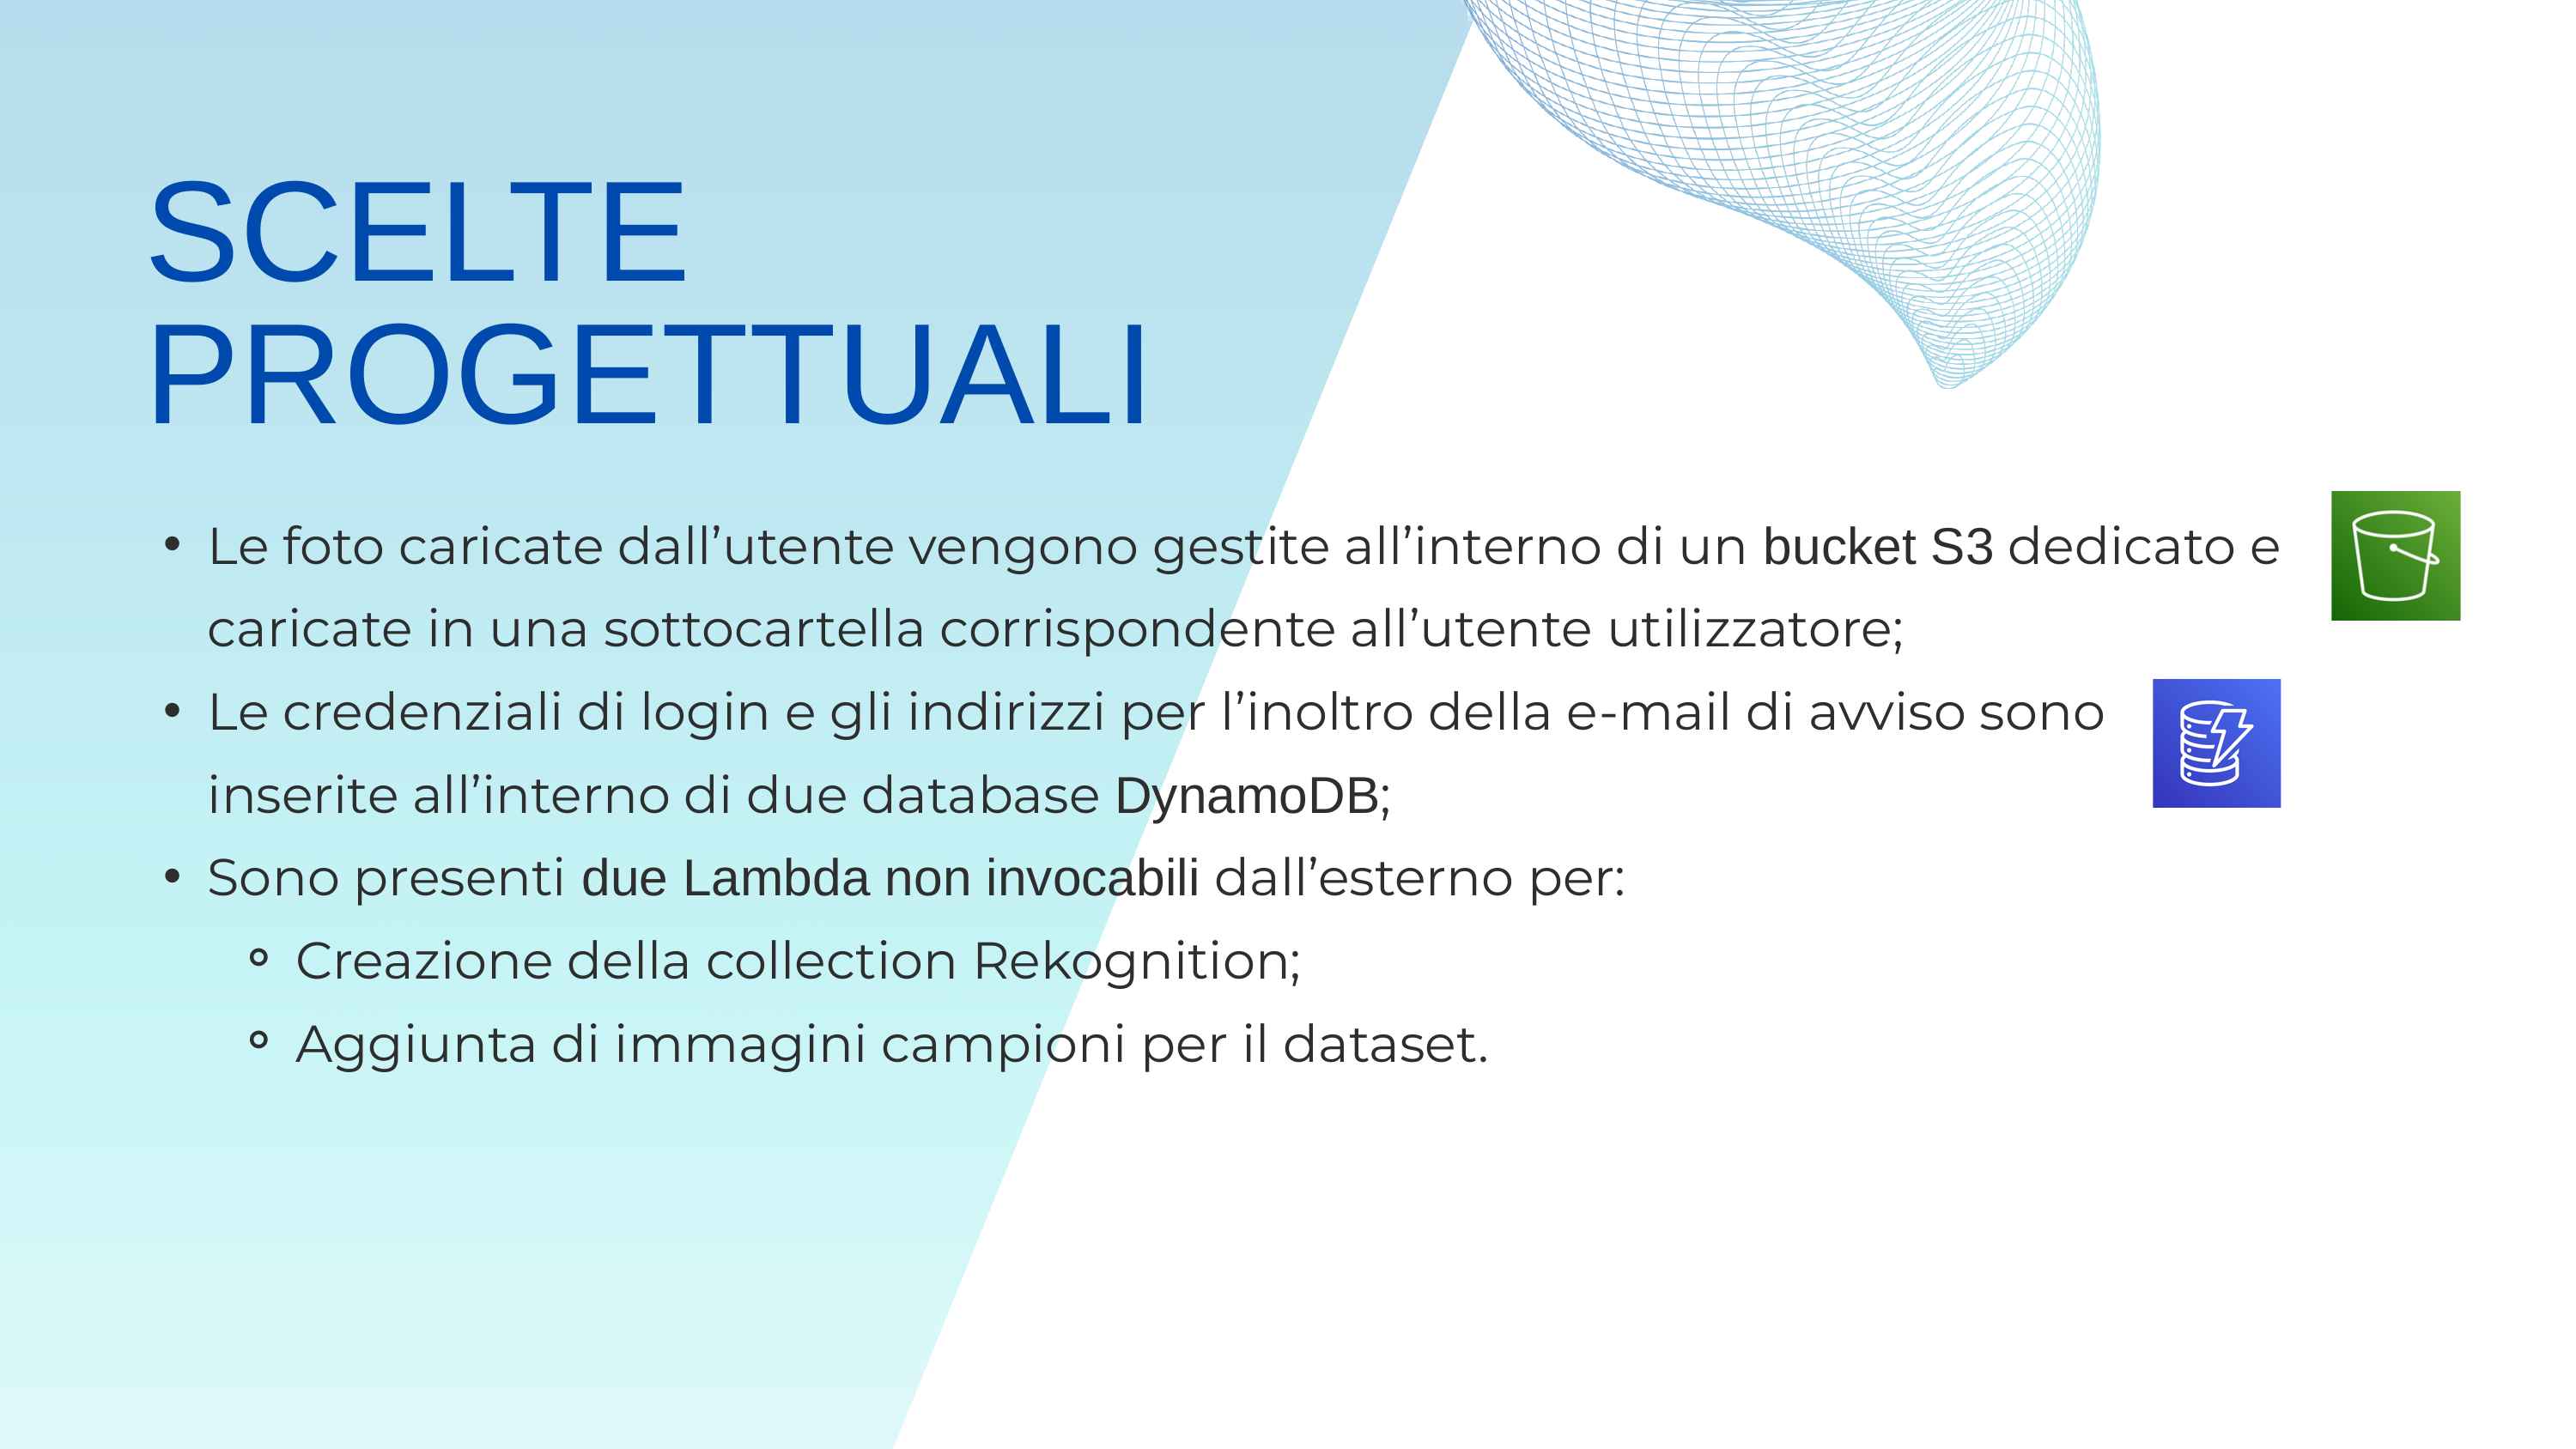

SCELTE PROGETTUALI
Le foto caricate dall’utente vengono gestite all’interno di un bucket S3 dedicato e caricate in una sottocartella corrispondente all’utente utilizzatore;​
Le credenziali di login e gli indirizzi per l’inoltro della e-mail di avviso sono inserite all’interno di due database DynamoDB;​
Sono presenti due Lambda non invocabili dall’esterno per:​
Creazione della collection Rekognition;​
Aggiunta di immagini campioni per il dataset.